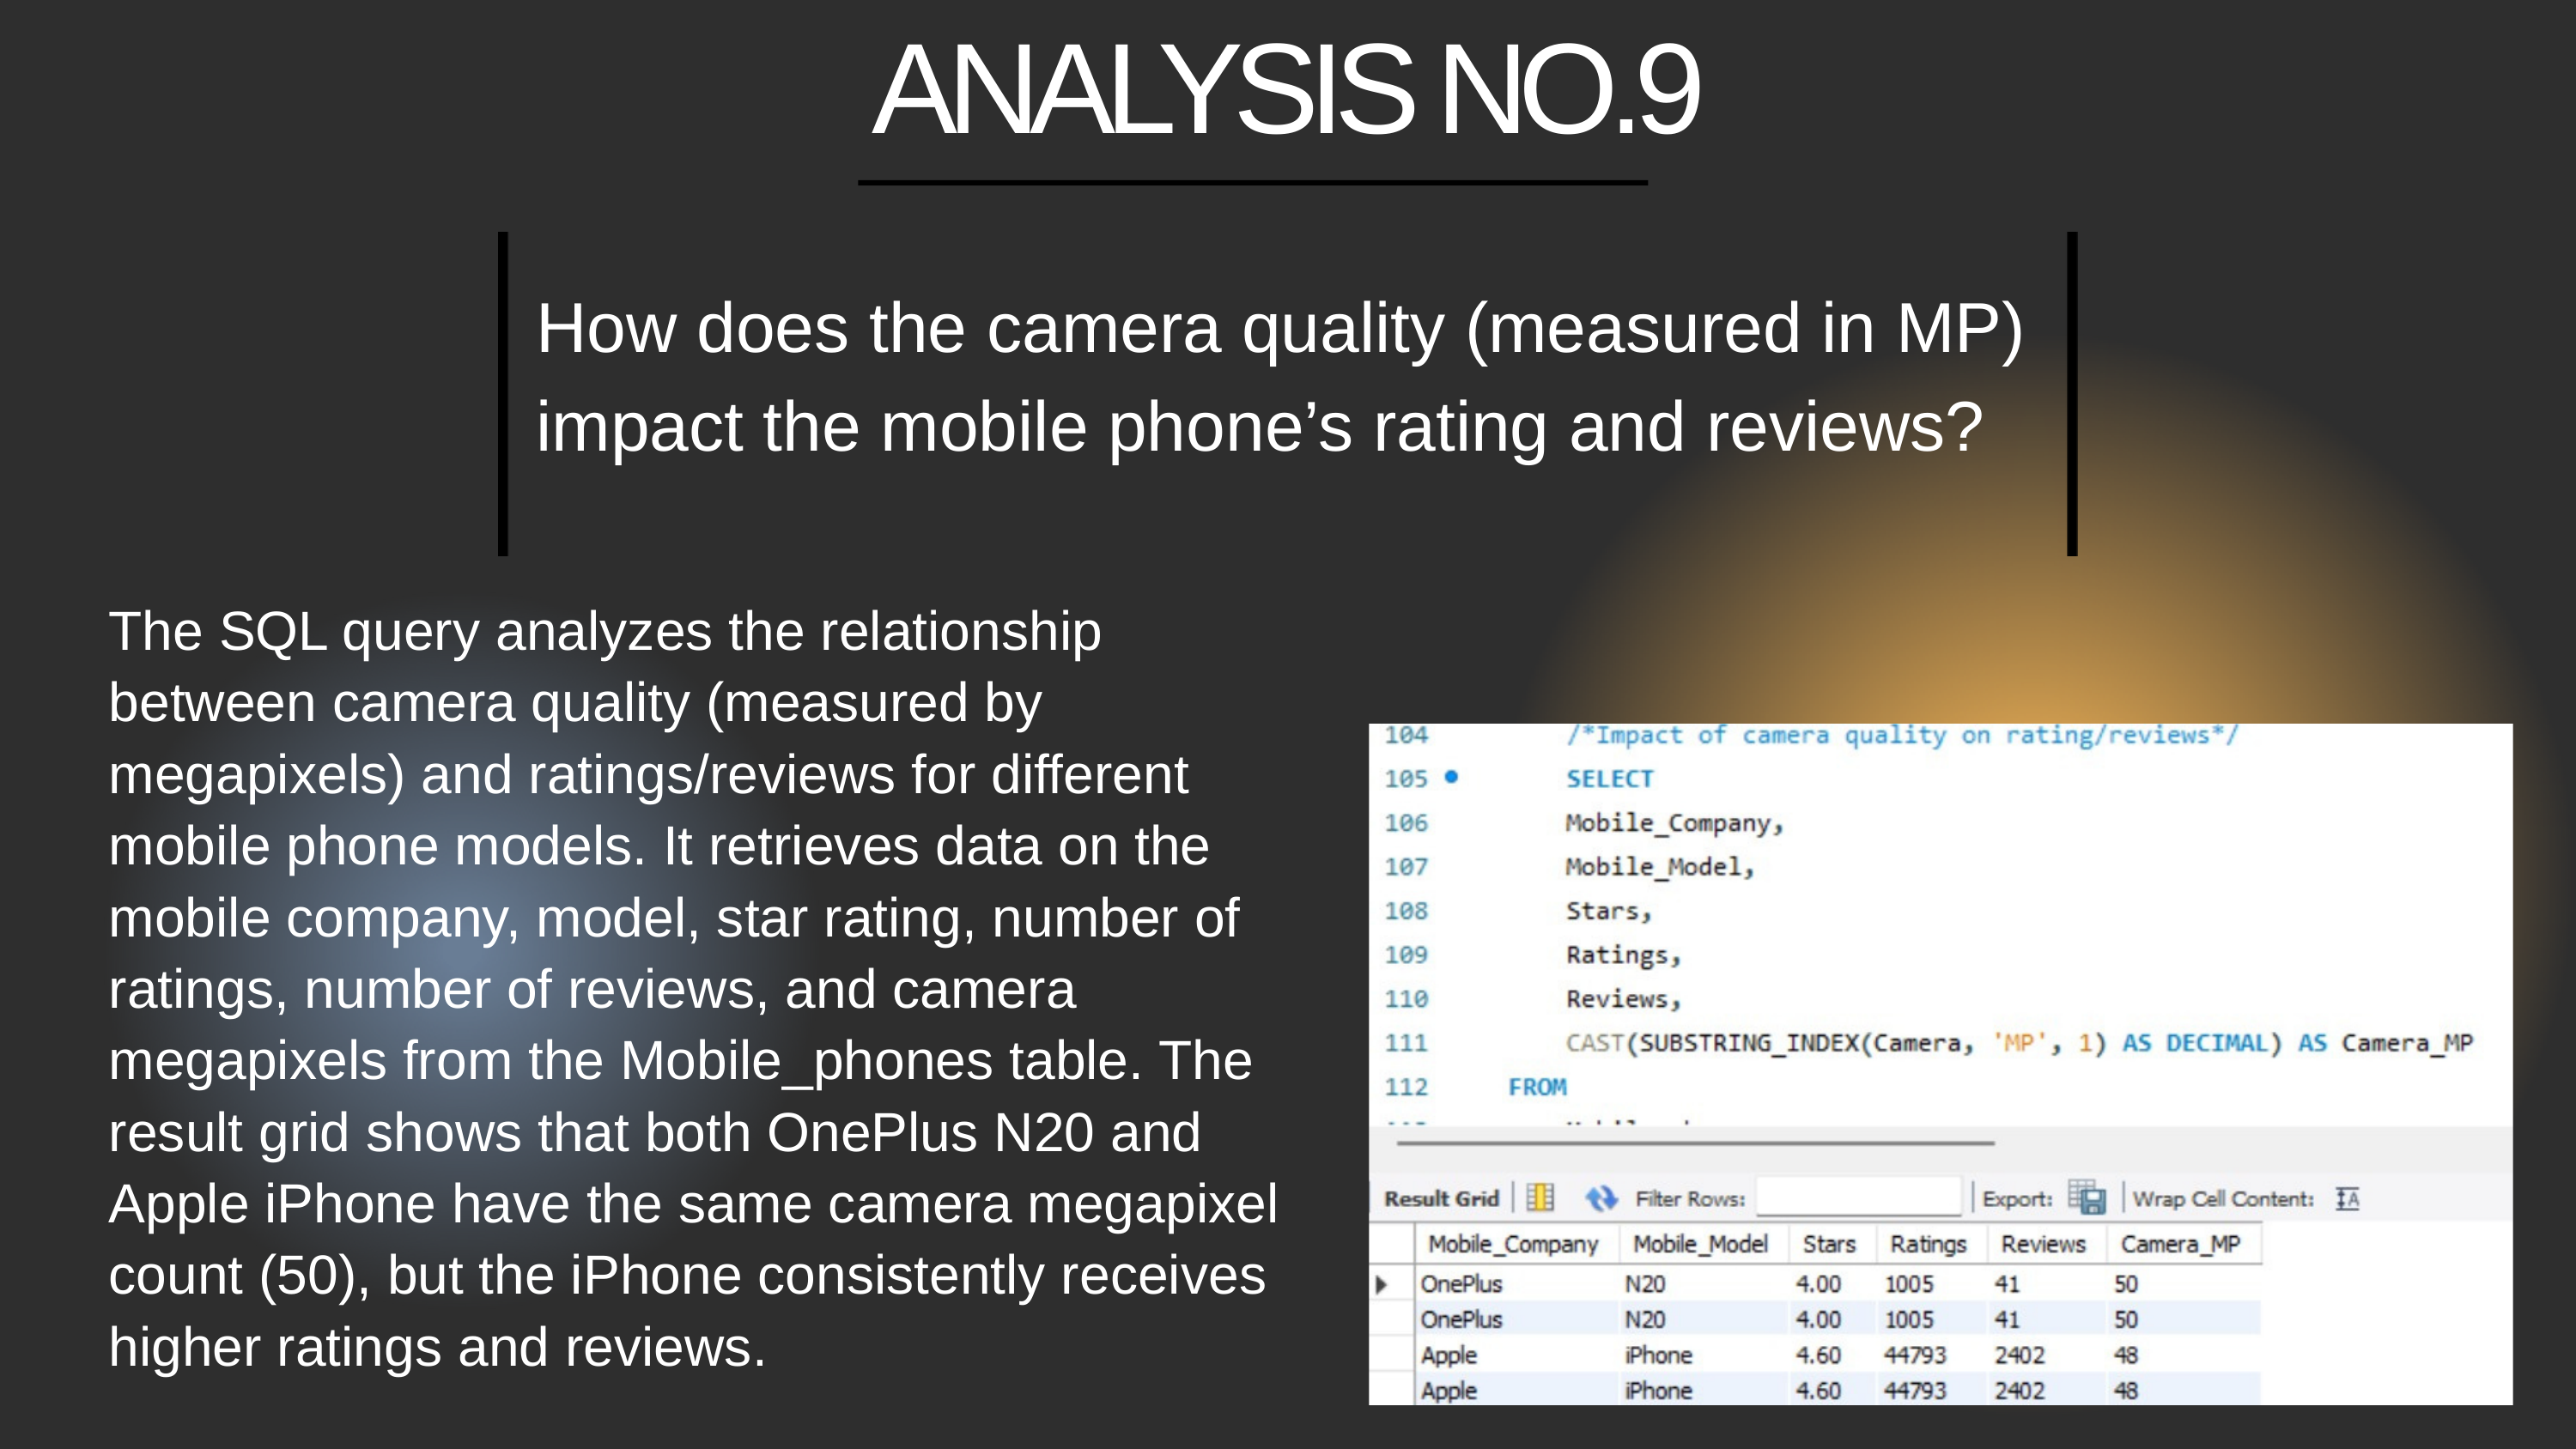

ANALYSIS NO.9

How does the camera quality (measured in MP) impact the mobile phone’s rating and reviews?

The SQL query analyzes the relationship between camera quality (measured by megapixels) and ratings/reviews for different mobile phone models. It retrieves data on the mobile company, model, star rating, number of ratings, number of reviews, and camera megapixels from the Mobile_phones table. The result grid shows that both OnePlus N20 and Apple iPhone have the same camera megapixel count (50), but the iPhone consistently receives higher ratings and reviews.